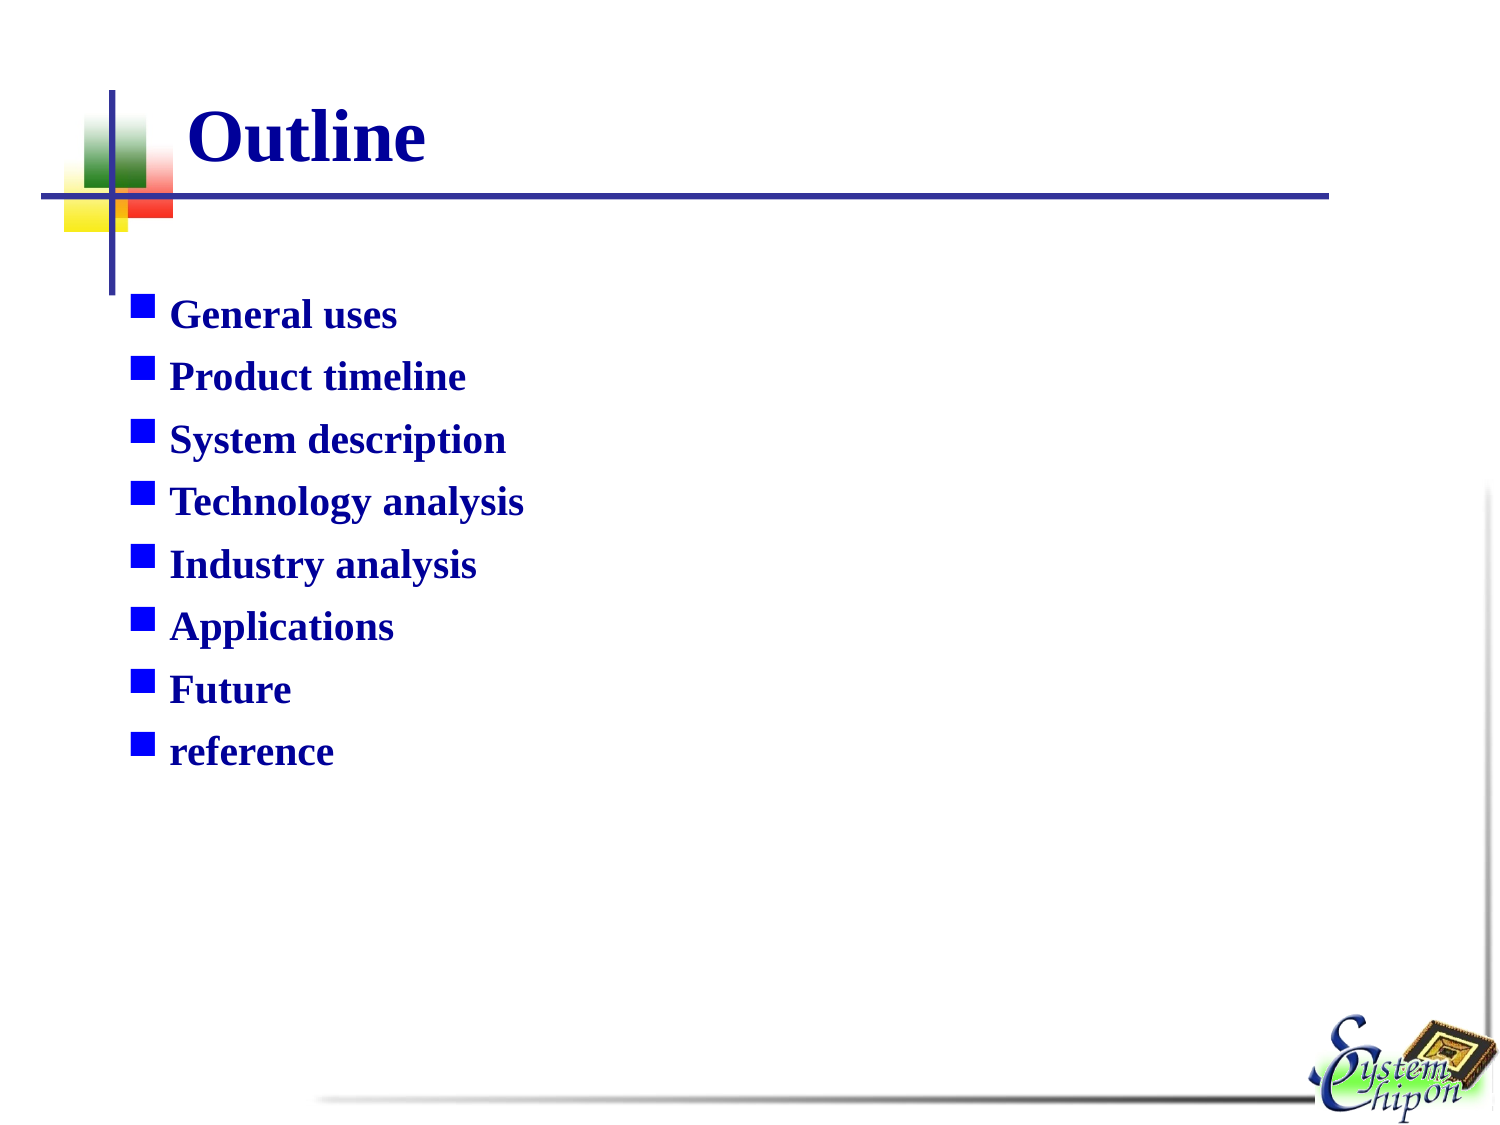

# Outline
General uses
Product timeline
System description
Technology analysis
Industry analysis
Applications
Future
reference